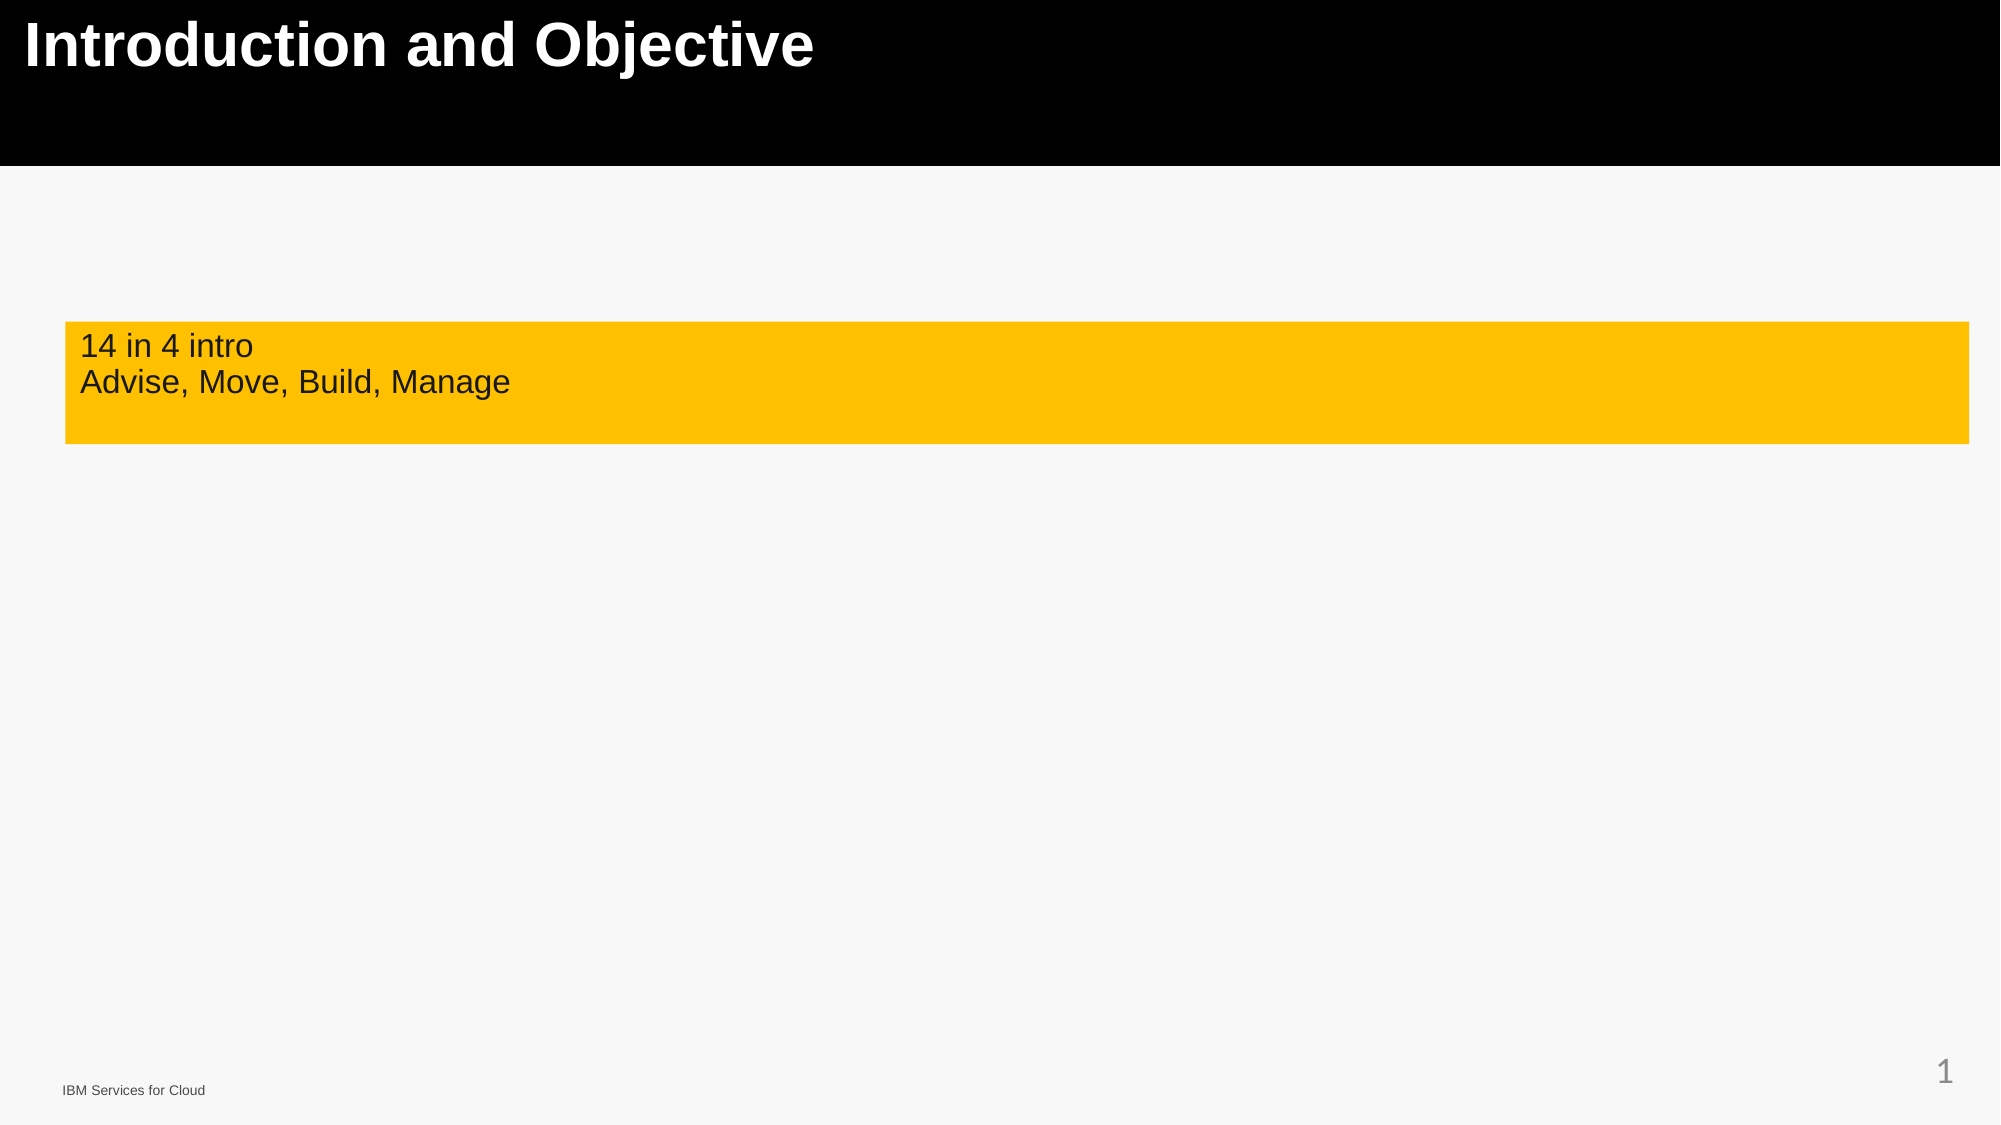

# Introduction and Objective
14 in 4 intro
Advise, Move, Build, Manage

IBM Services for Cloud
1